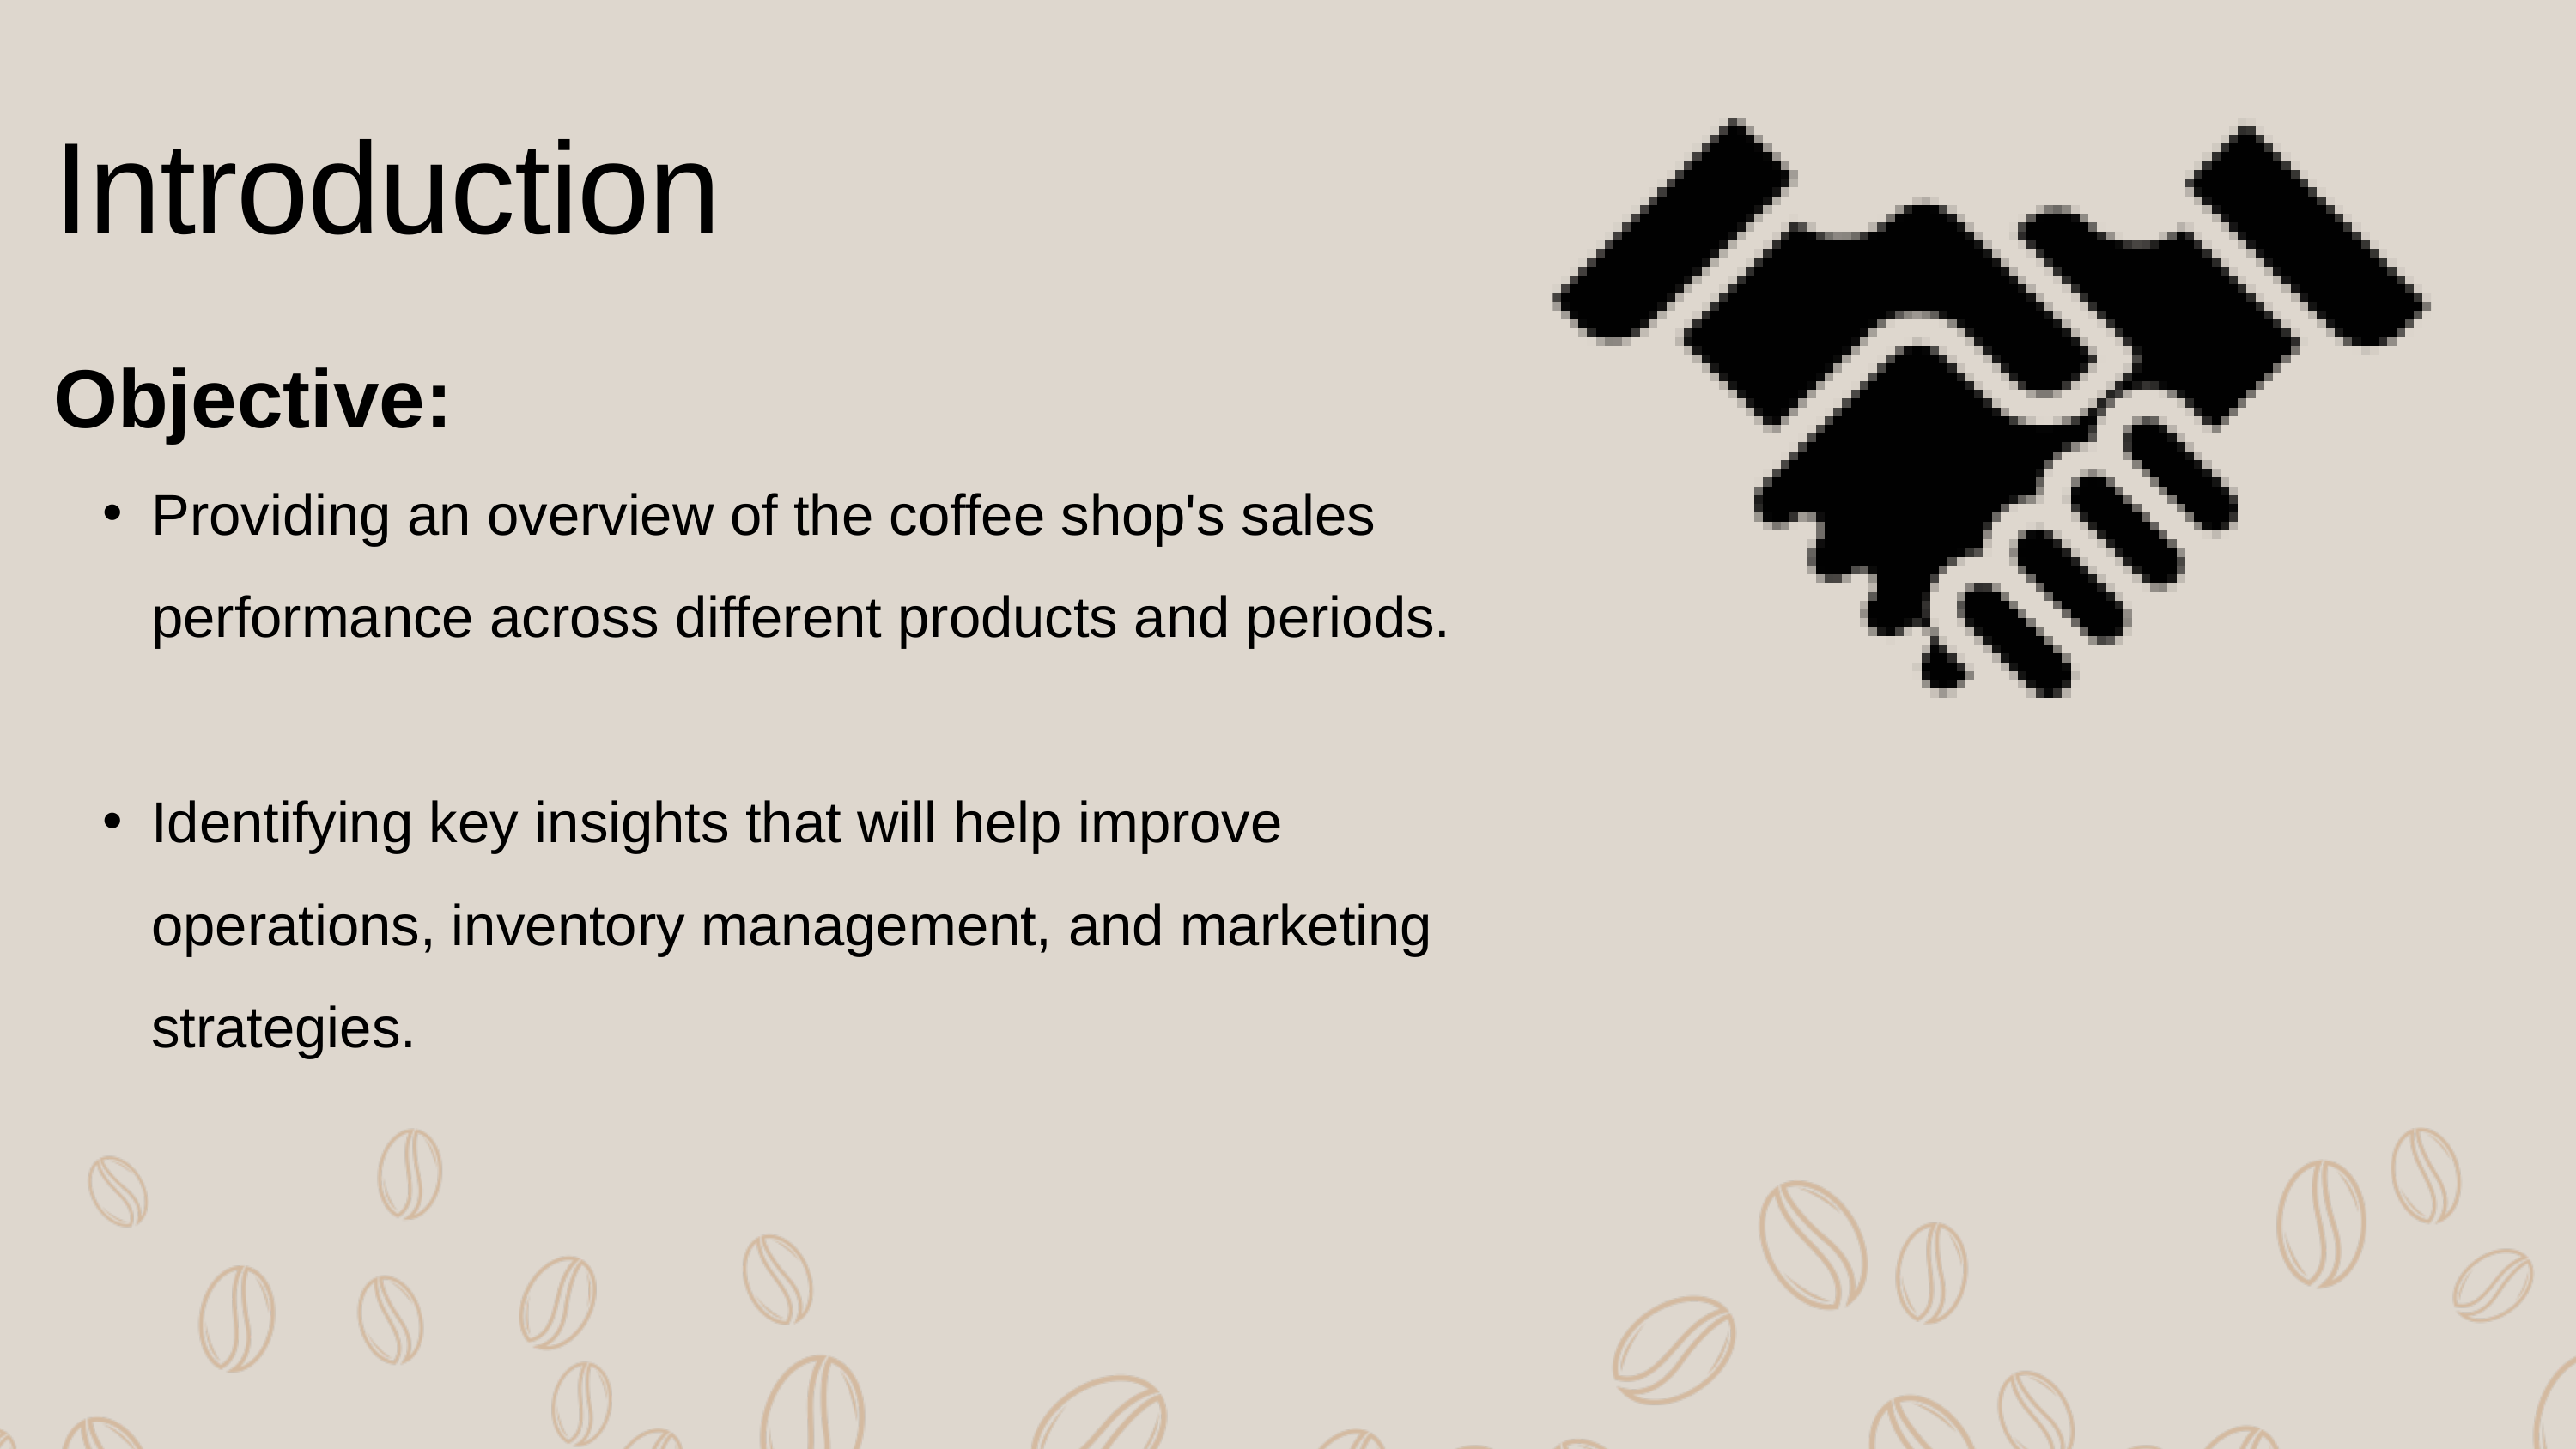

Introduction
Objective:
Providing an overview of the coffee shop's sales performance across different products and periods.

Identifying key insights that will help improve operations, inventory management, and marketing strategies.